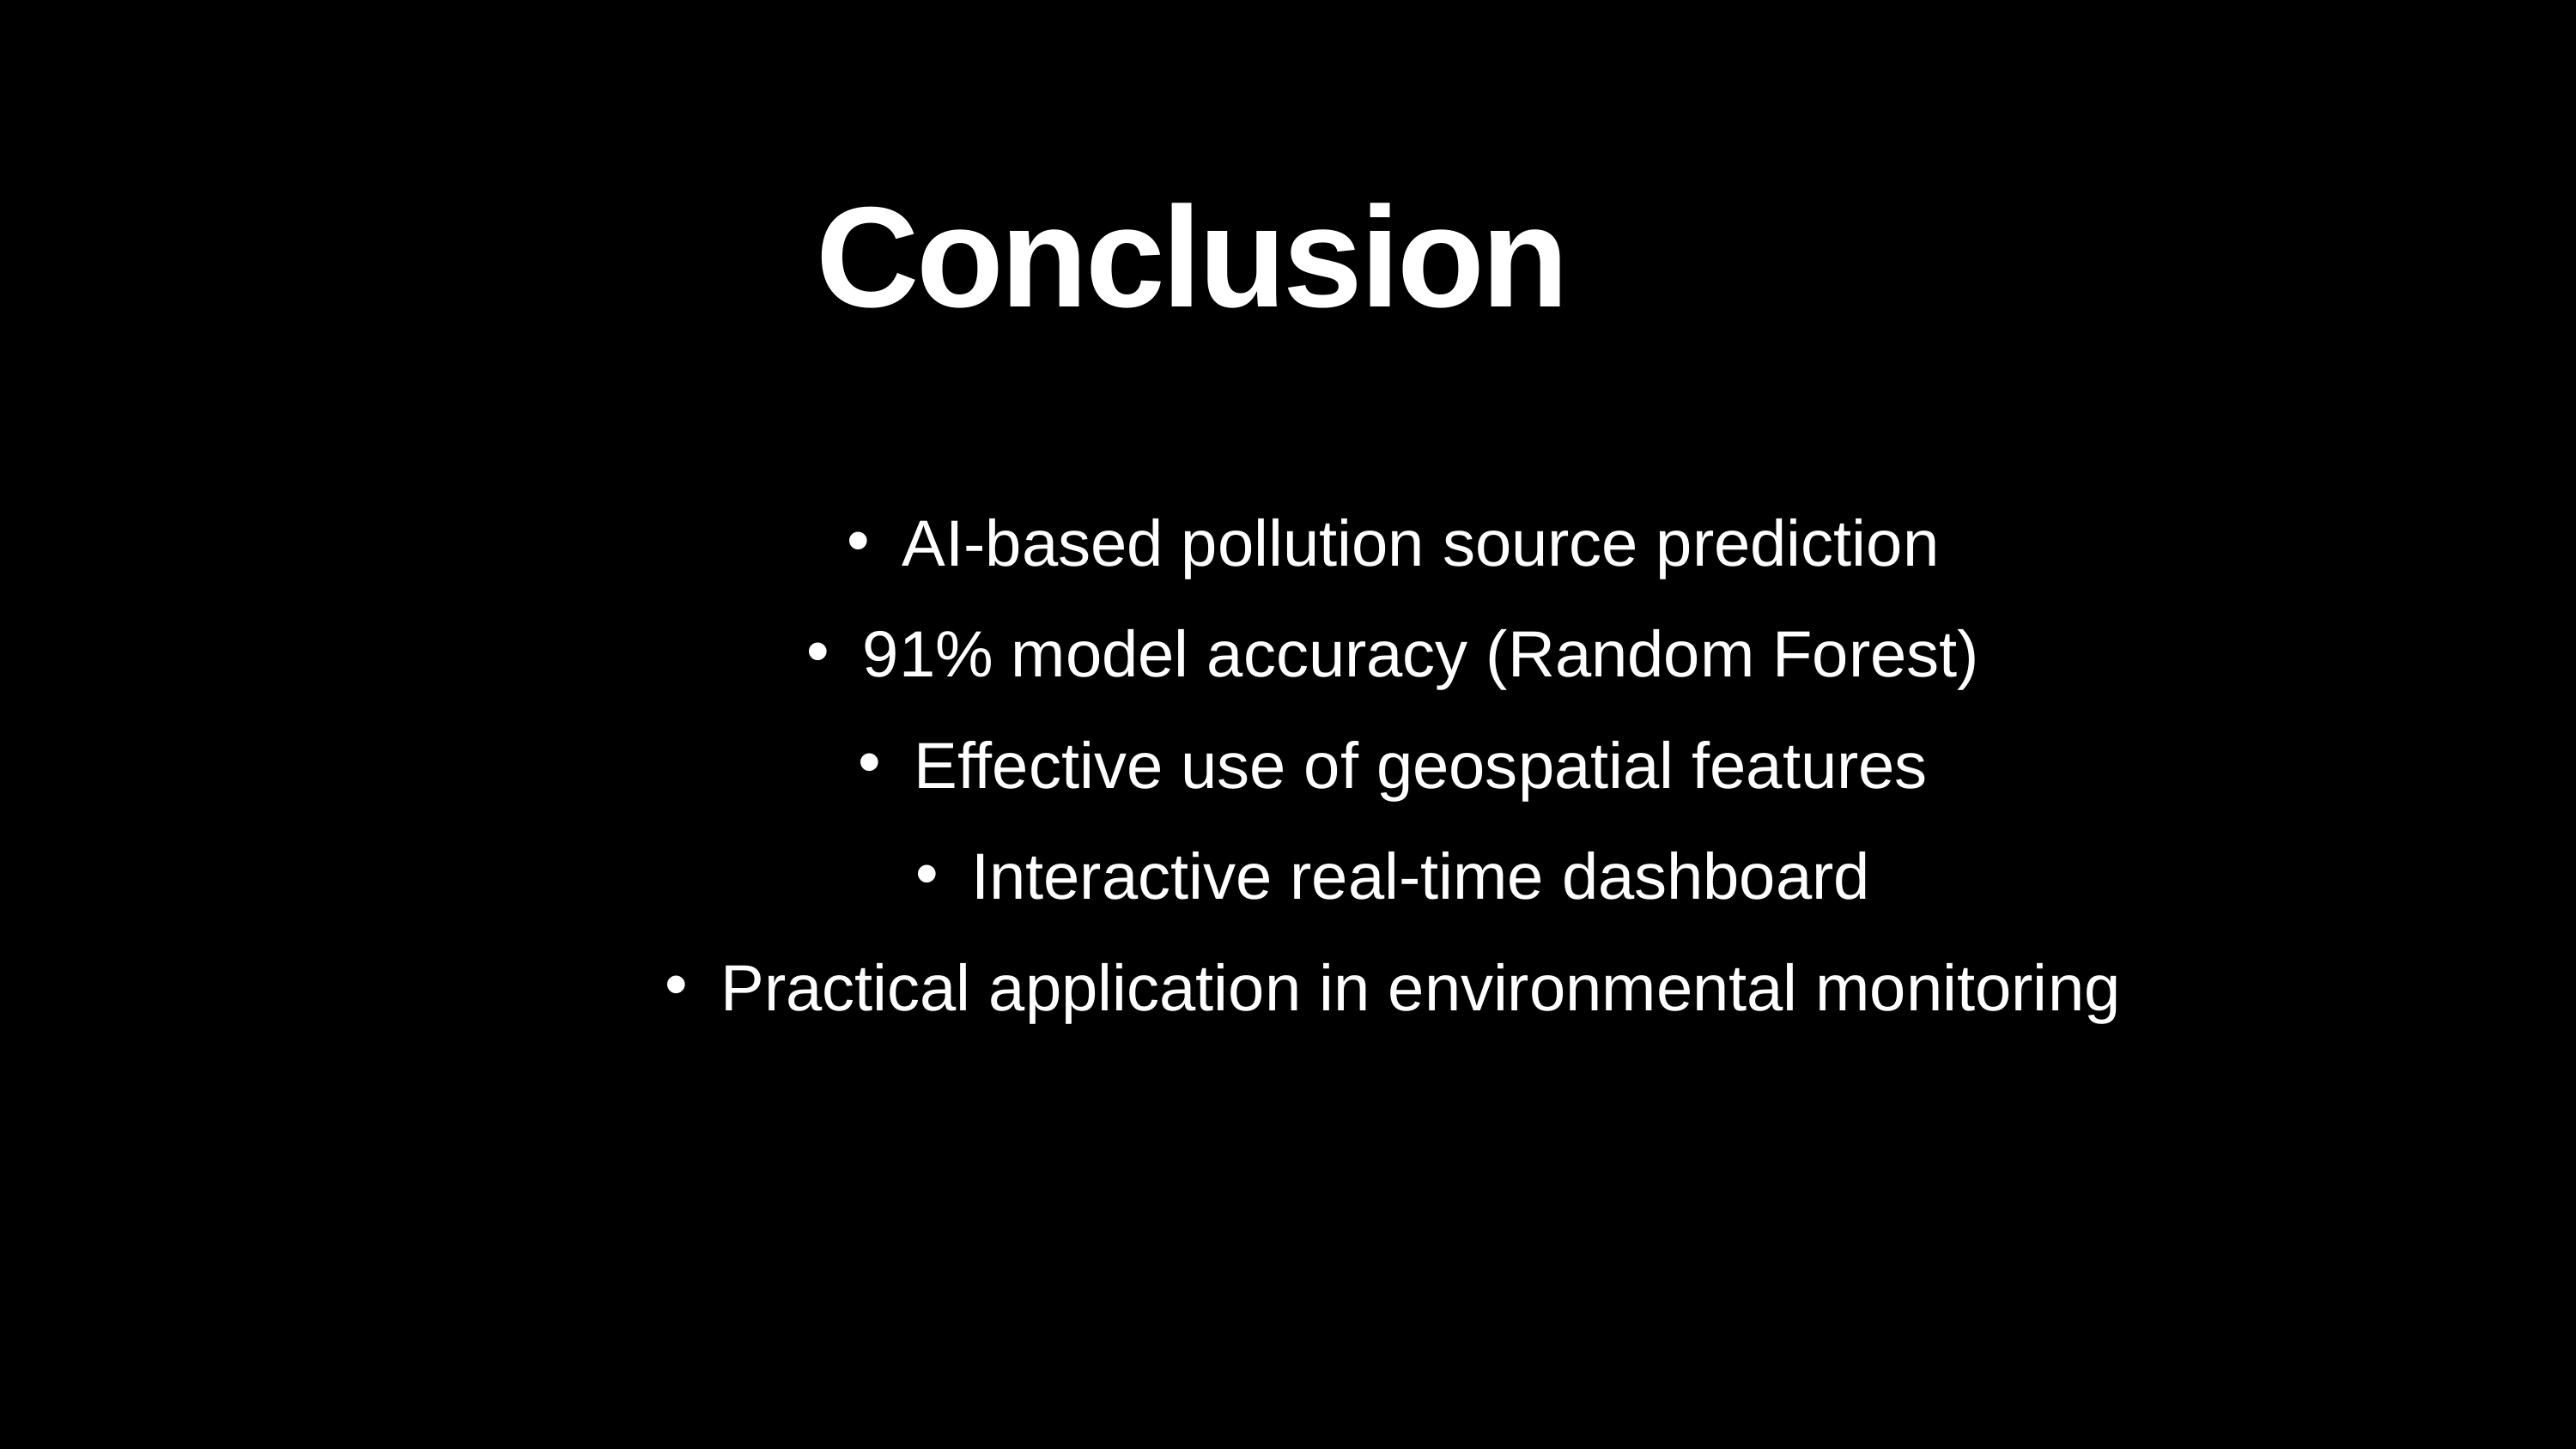

Conclusion

AI-based pollution source prediction
91% model accuracy (Random Forest)
Effective use of geospatial features
Interactive real-time dashboard
Practical application in environmental monitoring